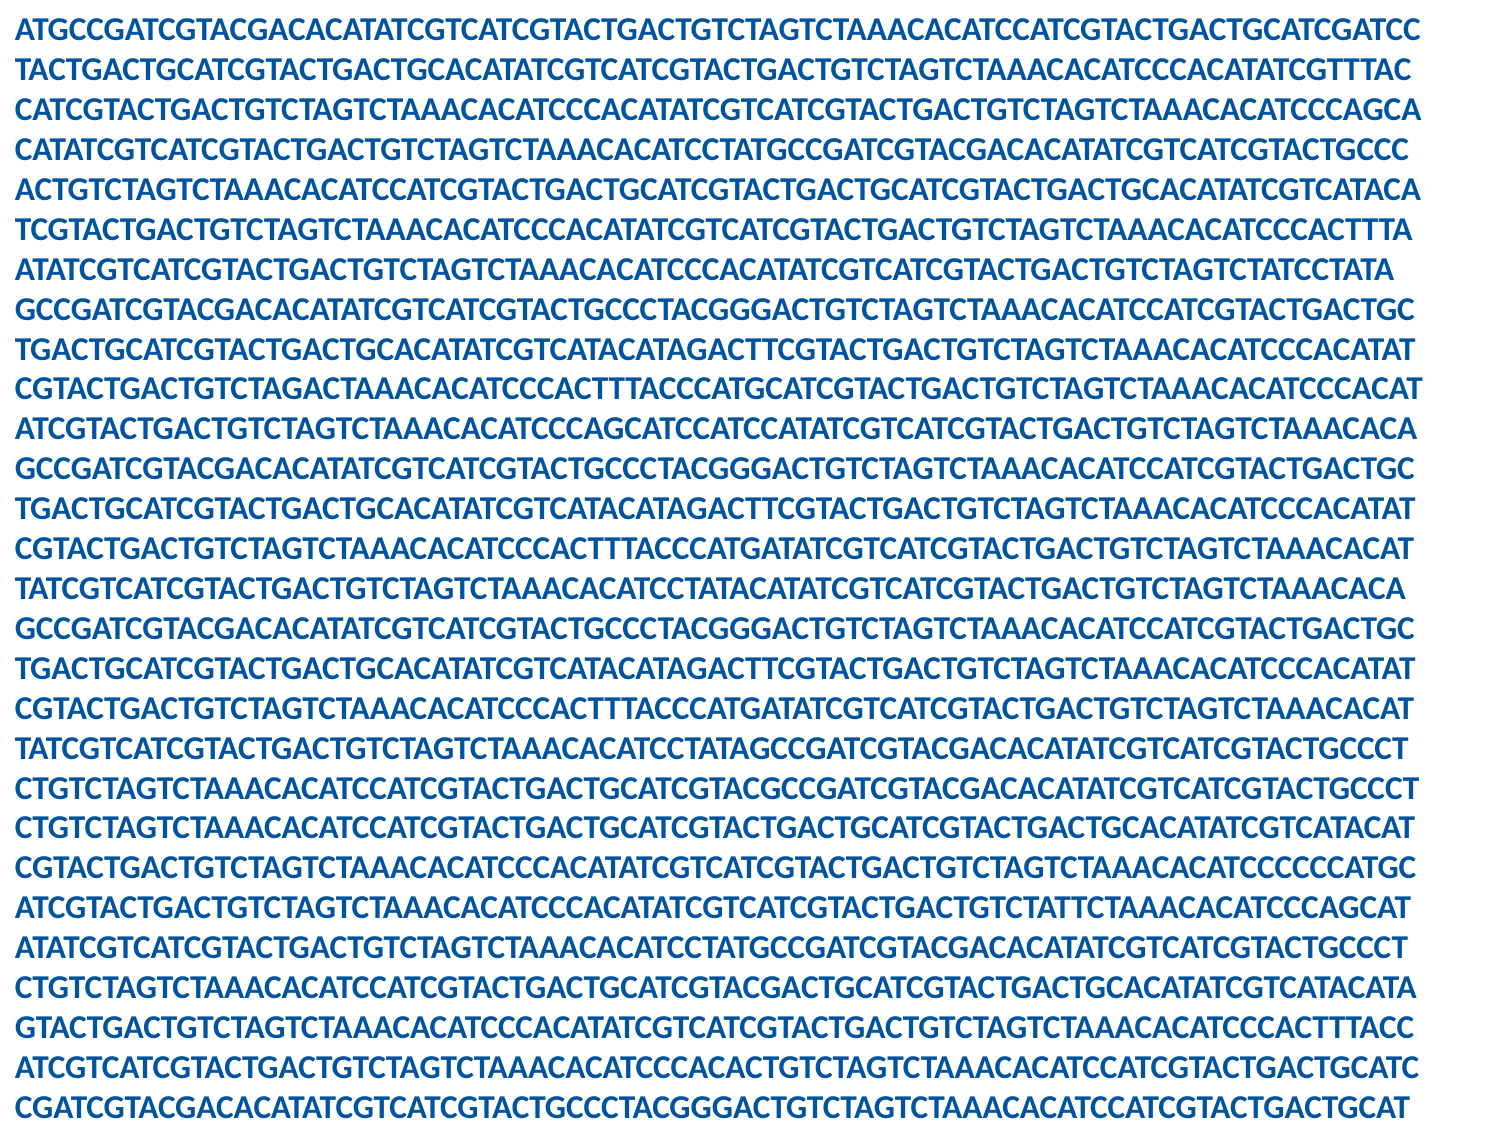

ATGCCGATCGTACGACACATATCGTCATCGTACTGACTGTCTAGTCTAAACACATCCATCGTACTGACTGCATCGATCC
TACTGACTGCATCGTACTGACTGCACATATCGTCATCGTACTGACTGTCTAGTCTAAACACATCCCACATATCGTTTAC
CATCGTACTGACTGTCTAGTCTAAACACATCCCACATATCGTCATCGTACTGACTGTCTAGTCTAAACACATCCCAGCA
CATATCGTCATCGTACTGACTGTCTAGTCTAAACACATCCTATGCCGATCGTACGACACATATCGTCATCGTACTGCCC
ACTGTCTAGTCTAAACACATCCATCGTACTGACTGCATCGTACTGACTGCATCGTACTGACTGCACATATCGTCATACA
TCGTACTGACTGTCTAGTCTAAACACATCCCACATATCGTCATCGTACTGACTGTCTAGTCTAAACACATCCCACTTTA
ATATCGTCATCGTACTGACTGTCTAGTCTAAACACATCCCACATATCGTCATCGTACTGACTGTCTAGTCTATCCTATA
GCCGATCGTACGACACATATCGTCATCGTACTGCCCTACGGGACTGTCTAGTCTAAACACATCCATCGTACTGACTGC
TGACTGCATCGTACTGACTGCACATATCGTCATACATAGACTTCGTACTGACTGTCTAGTCTAAACACATCCCACATAT
CGTACTGACTGTCTAGACTAAACACATCCCACTTTACCCATGCATCGTACTGACTGTCTAGTCTAAACACATCCCACAT
ATCGTACTGACTGTCTAGTCTAAACACATCCCAGCATCCATCCATATCGTCATCGTACTGACTGTCTAGTCTAAACACA
GCCGATCGTACGACACATATCGTCATCGTACTGCCCTACGGGACTGTCTAGTCTAAACACATCCATCGTACTGACTGC
TGACTGCATCGTACTGACTGCACATATCGTCATACATAGACTTCGTACTGACTGTCTAGTCTAAACACATCCCACATAT
CGTACTGACTGTCTAGTCTAAACACATCCCACTTTACCCATGATATCGTCATCGTACTGACTGTCTAGTCTAAACACAT
TATCGTCATCGTACTGACTGTCTAGTCTAAACACATCCTATACATATCGTCATCGTACTGACTGTCTAGTCTAAACACA
GCCGATCGTACGACACATATCGTCATCGTACTGCCCTACGGGACTGTCTAGTCTAAACACATCCATCGTACTGACTGC
TGACTGCATCGTACTGACTGCACATATCGTCATACATAGACTTCGTACTGACTGTCTAGTCTAAACACATCCCACATAT
CGTACTGACTGTCTAGTCTAAACACATCCCACTTTACCCATGATATCGTCATCGTACTGACTGTCTAGTCTAAACACAT
TATCGTCATCGTACTGACTGTCTAGTCTAAACACATCCTATAGCCGATCGTACGACACATATCGTCATCGTACTGCCCT
CTGTCTAGTCTAAACACATCCATCGTACTGACTGCATCGTACGCCGATCGTACGACACATATCGTCATCGTACTGCCCT
CTGTCTAGTCTAAACACATCCATCGTACTGACTGCATCGTACTGACTGCATCGTACTGACTGCACATATCGTCATACAT
CGTACTGACTGTCTAGTCTAAACACATCCCACATATCGTCATCGTACTGACTGTCTAGTCTAAACACATCCCCCCATGC
ATCGTACTGACTGTCTAGTCTAAACACATCCCACATATCGTCATCGTACTGACTGTCTATTCTAAACACATCCCAGCAT
ATATCGTCATCGTACTGACTGTCTAGTCTAAACACATCCTATGCCGATCGTACGACACATATCGTCATCGTACTGCCCT
CTGTCTAGTCTAAACACATCCATCGTACTGACTGCATCGTACGACTGCATCGTACTGACTGCACATATCGTCATACATA
GTACTGACTGTCTAGTCTAAACACATCCCACATATCGTCATCGTACTGACTGTCTAGTCTAAACACATCCCACTTTACC
ATCGTCATCGTACTGACTGTCTAGTCTAAACACATCCCACACTGTCTAGTCTAAACACATCCATCGTACTGACTGCATC
CGATCGTACGACACATATCGTCATCGTACTGCCCTACGGGACTGTCTAGTCTAAACACATCCATCGTACTGACTGCAT